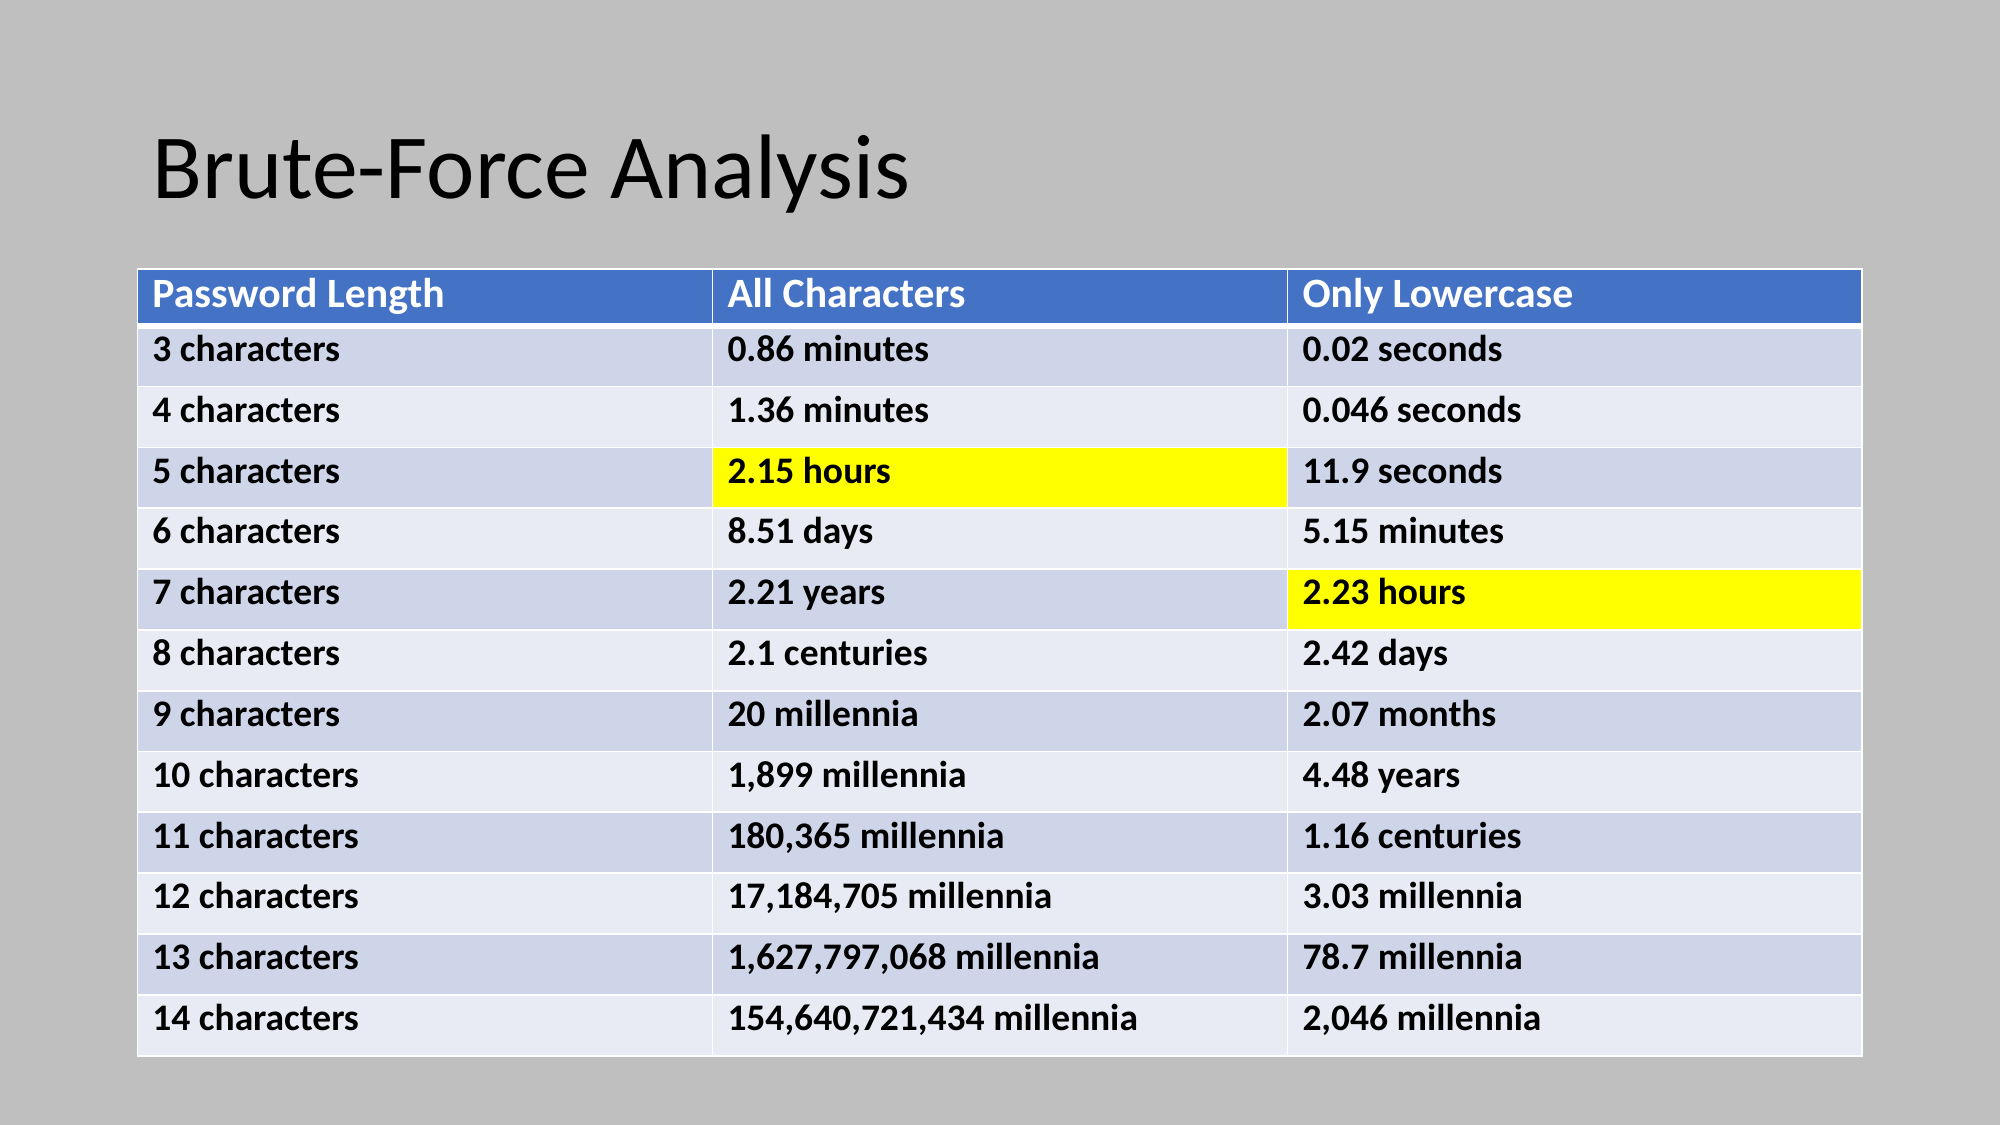

# Brute-Force Analysis
| Password Length | All Characters | Only Lowercase |
| --- | --- | --- |
| 3 characters | 0.86 minutes | 0.02 seconds |
| 4 characters | 1.36 minutes | 0.046 seconds |
| 5 characters | 2.15 hours | 11.9 seconds |
| 6 characters | 8.51 days | 5.15 minutes |
| 7 characters | 2.21 years | 2.23 hours |
| 8 characters | 2.1 centuries | 2.42 days |
| 9 characters | 20 millennia | 2.07 months |
| 10 characters | 1,899 millennia | 4.48 years |
| 11 characters | 180,365 millennia | 1.16 centuries |
| 12 characters | 17,184,705 millennia | 3.03 millennia |
| 13 characters | 1,627,797,068 millennia | 78.7 millennia |
| 14 characters | 154,640,721,434 millennia | 2,046 millennia |